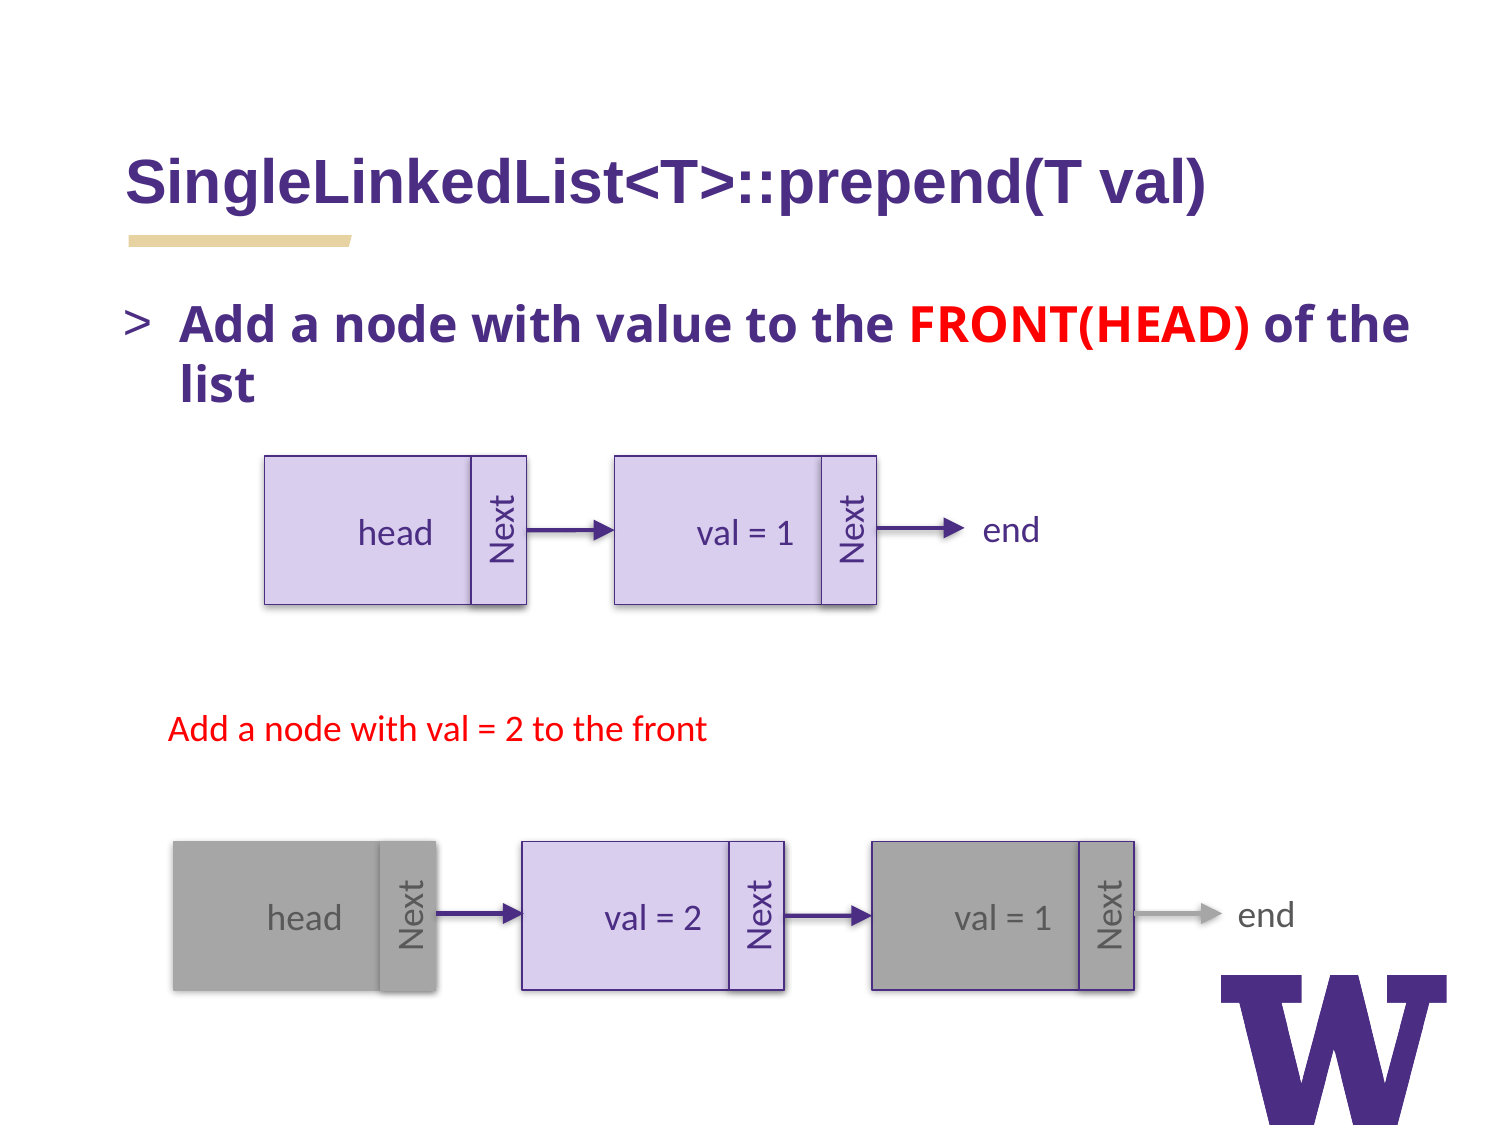

# SingleLinkedList<T>::prepend(T val)
Add a node with value to the FRONT(HEAD) of the list
val = 1
Next
head
Next
end
Add a node with val = 2 to the front
head
Next
val = 1
Next
val = 2
Next
end